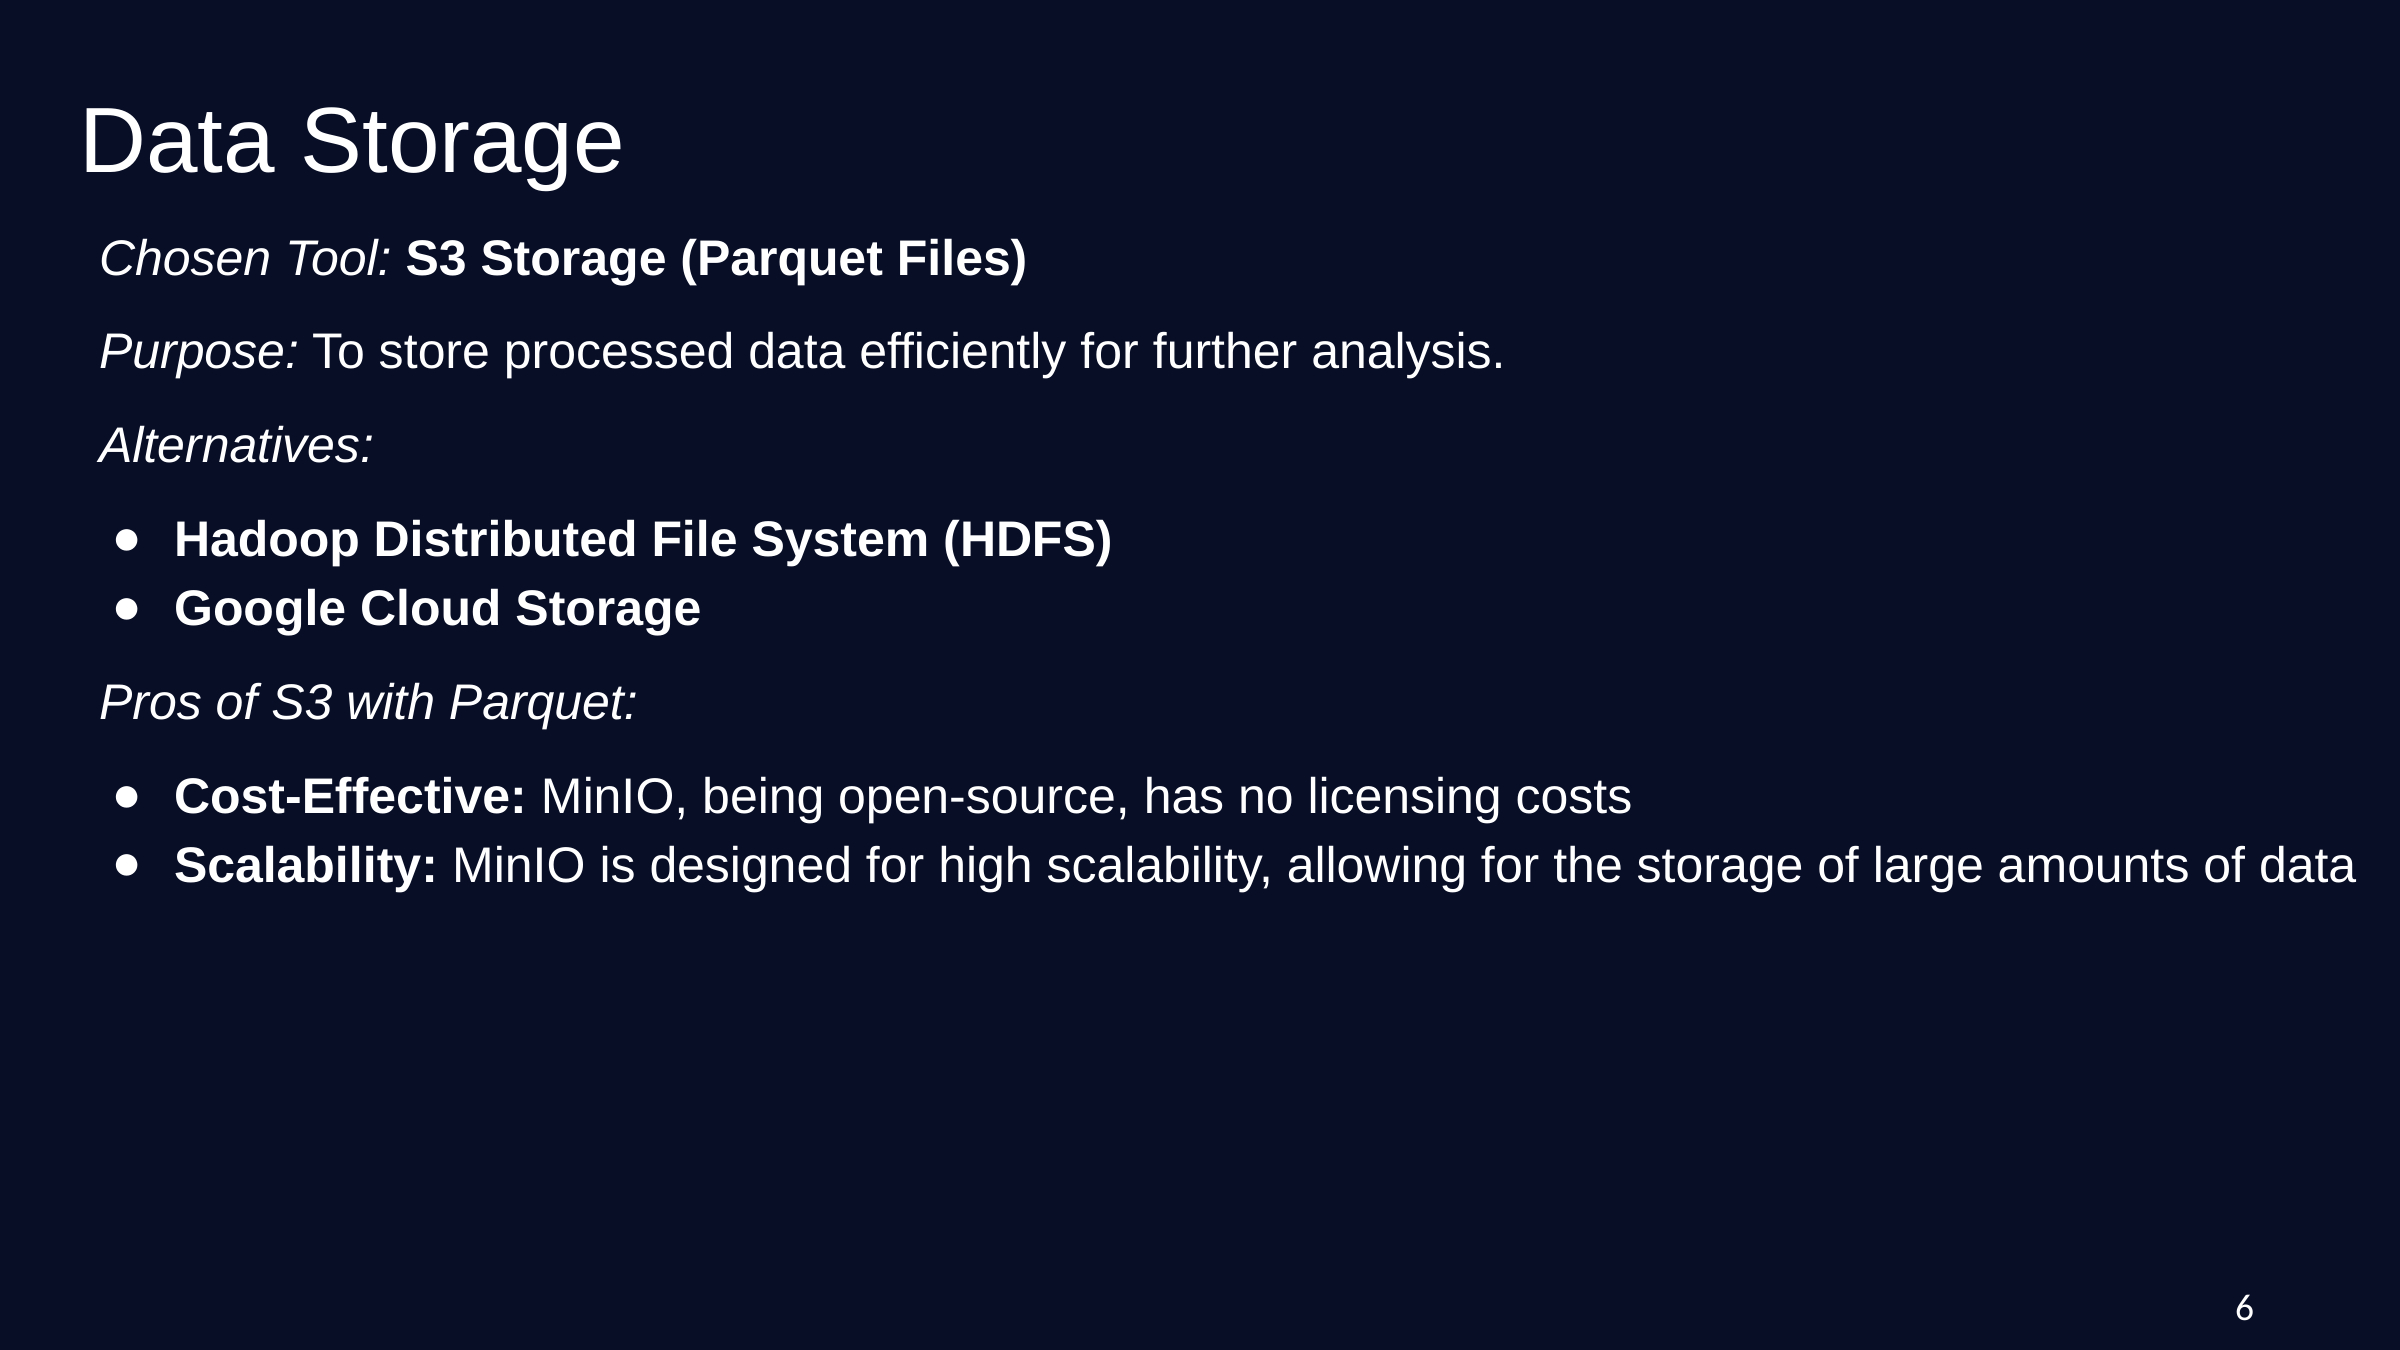

Data Storage
Chosen Tool: S3 Storage (Parquet Files)
Purpose: To store processed data efficiently for further analysis.
Alternatives:
Hadoop Distributed File System (HDFS)
Google Cloud Storage
Pros of S3 with Parquet:
Cost-Effective: MinIO, being open-source, has no licensing costs
Scalability: MinIO is designed for high scalability, allowing for the storage of large amounts of data

6